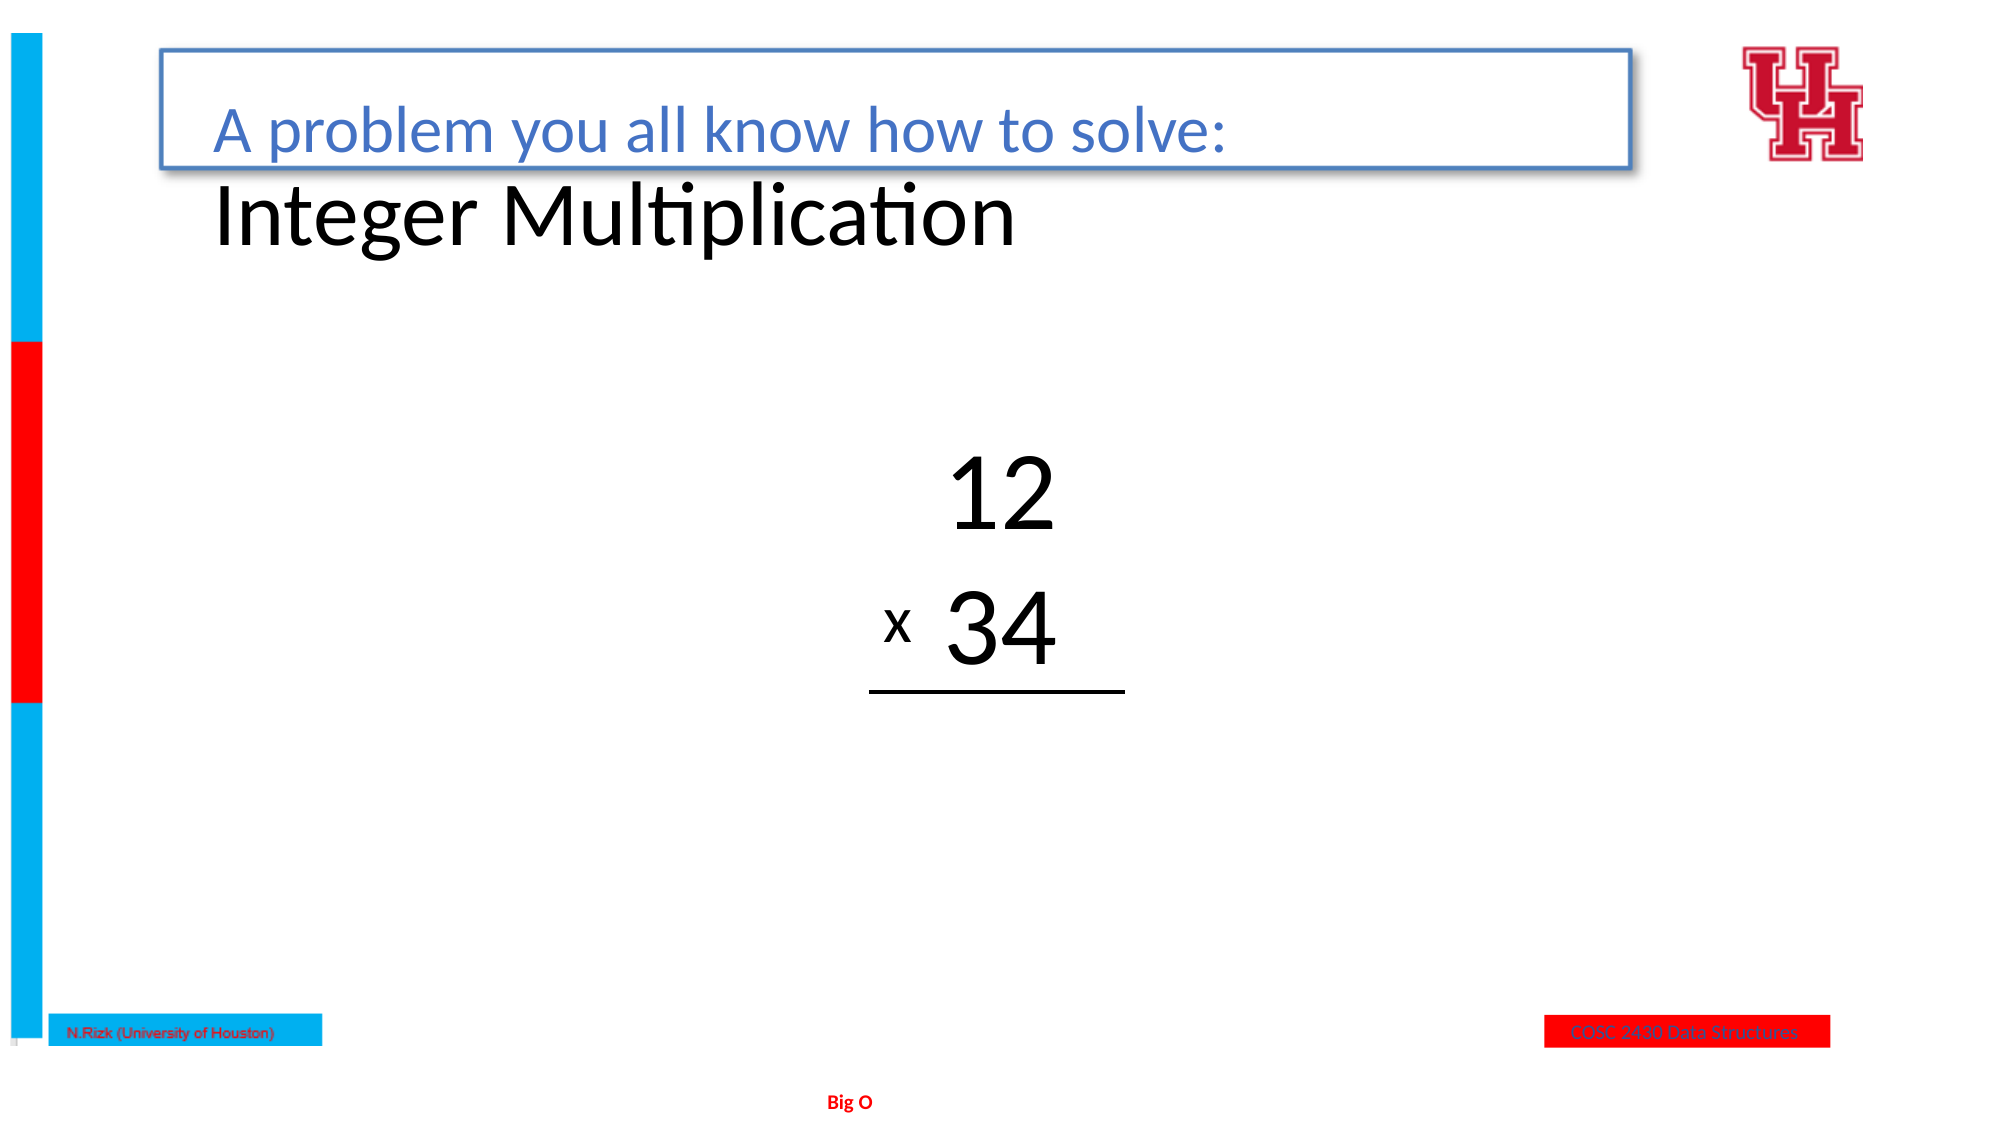

# A problem you all know how to solve: Integer Multiplication
12
34
x